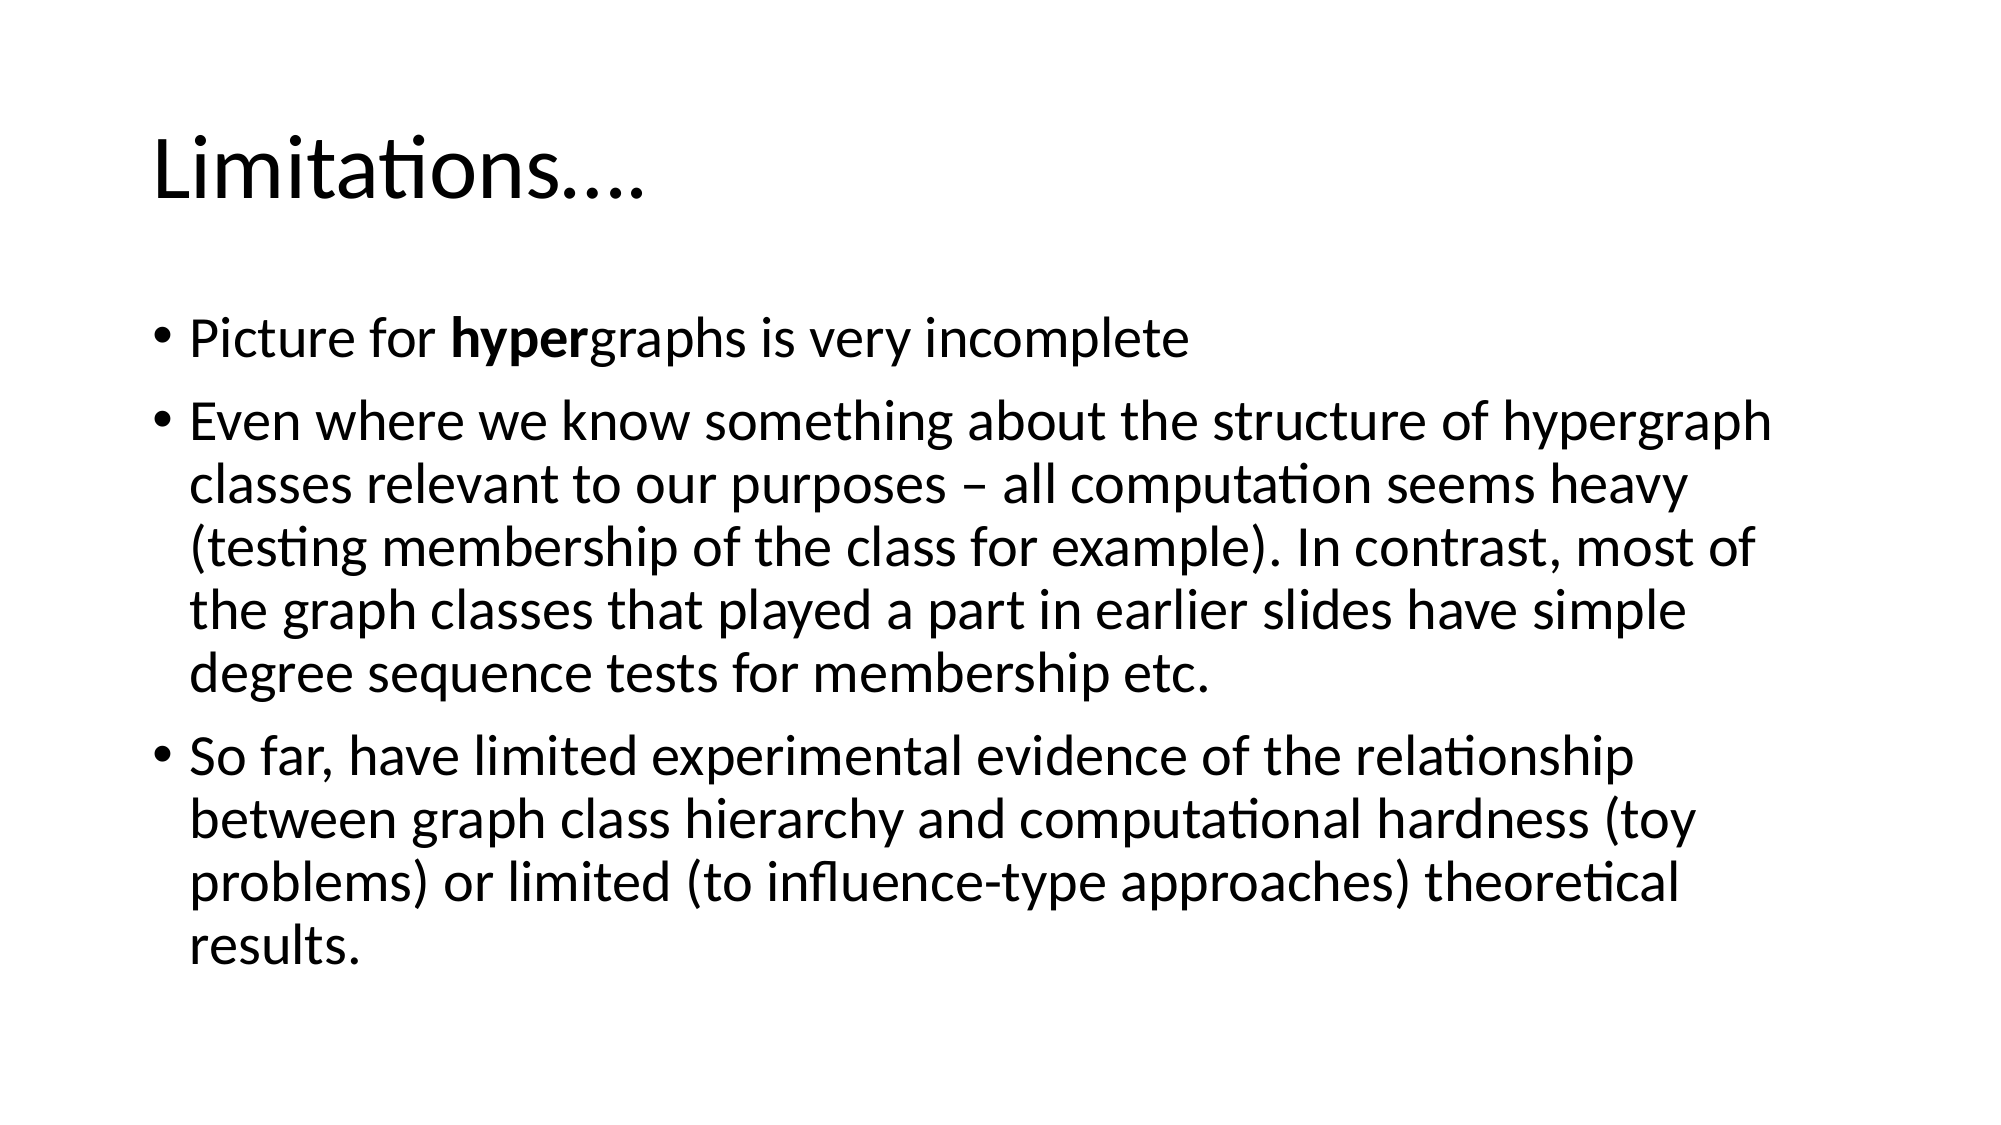

# Limitations….
Picture for hypergraphs is very incomplete
Even where we know something about the structure of hypergraph classes relevant to our purposes – all computation seems heavy (testing membership of the class for example). In contrast, most of the graph classes that played a part in earlier slides have simple degree sequence tests for membership etc.
So far, have limited experimental evidence of the relationship between graph class hierarchy and computational hardness (toy problems) or limited (to influence-type approaches) theoretical results.